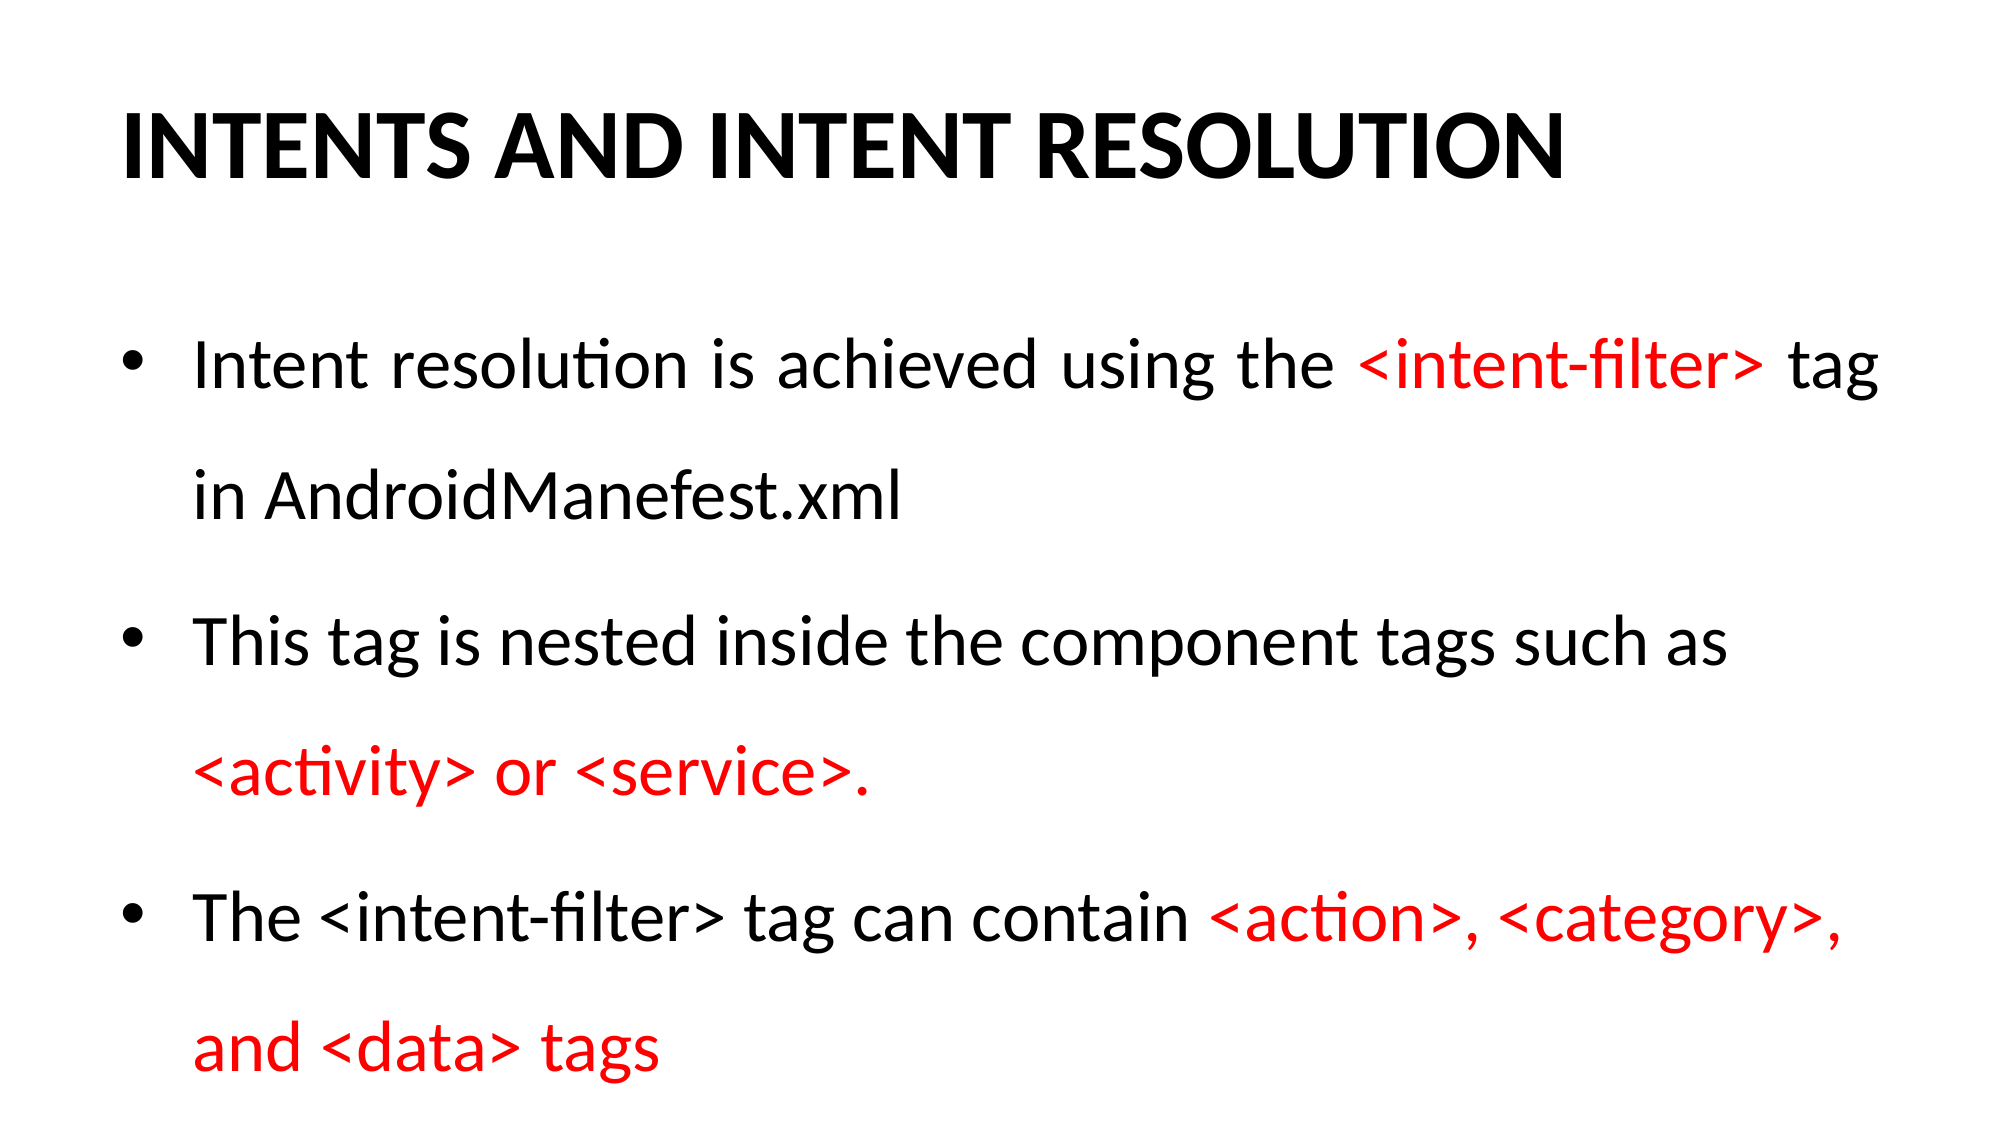

# INTENTS AND INTENT RESOLUTION
Intent resolution is achieved using the <intent-filter> tag in AndroidManefest.xml
This tag is nested inside the component tags such as <activity> or <service>.
The <intent-filter> tag can contain <action>, <category>, and <data> tags